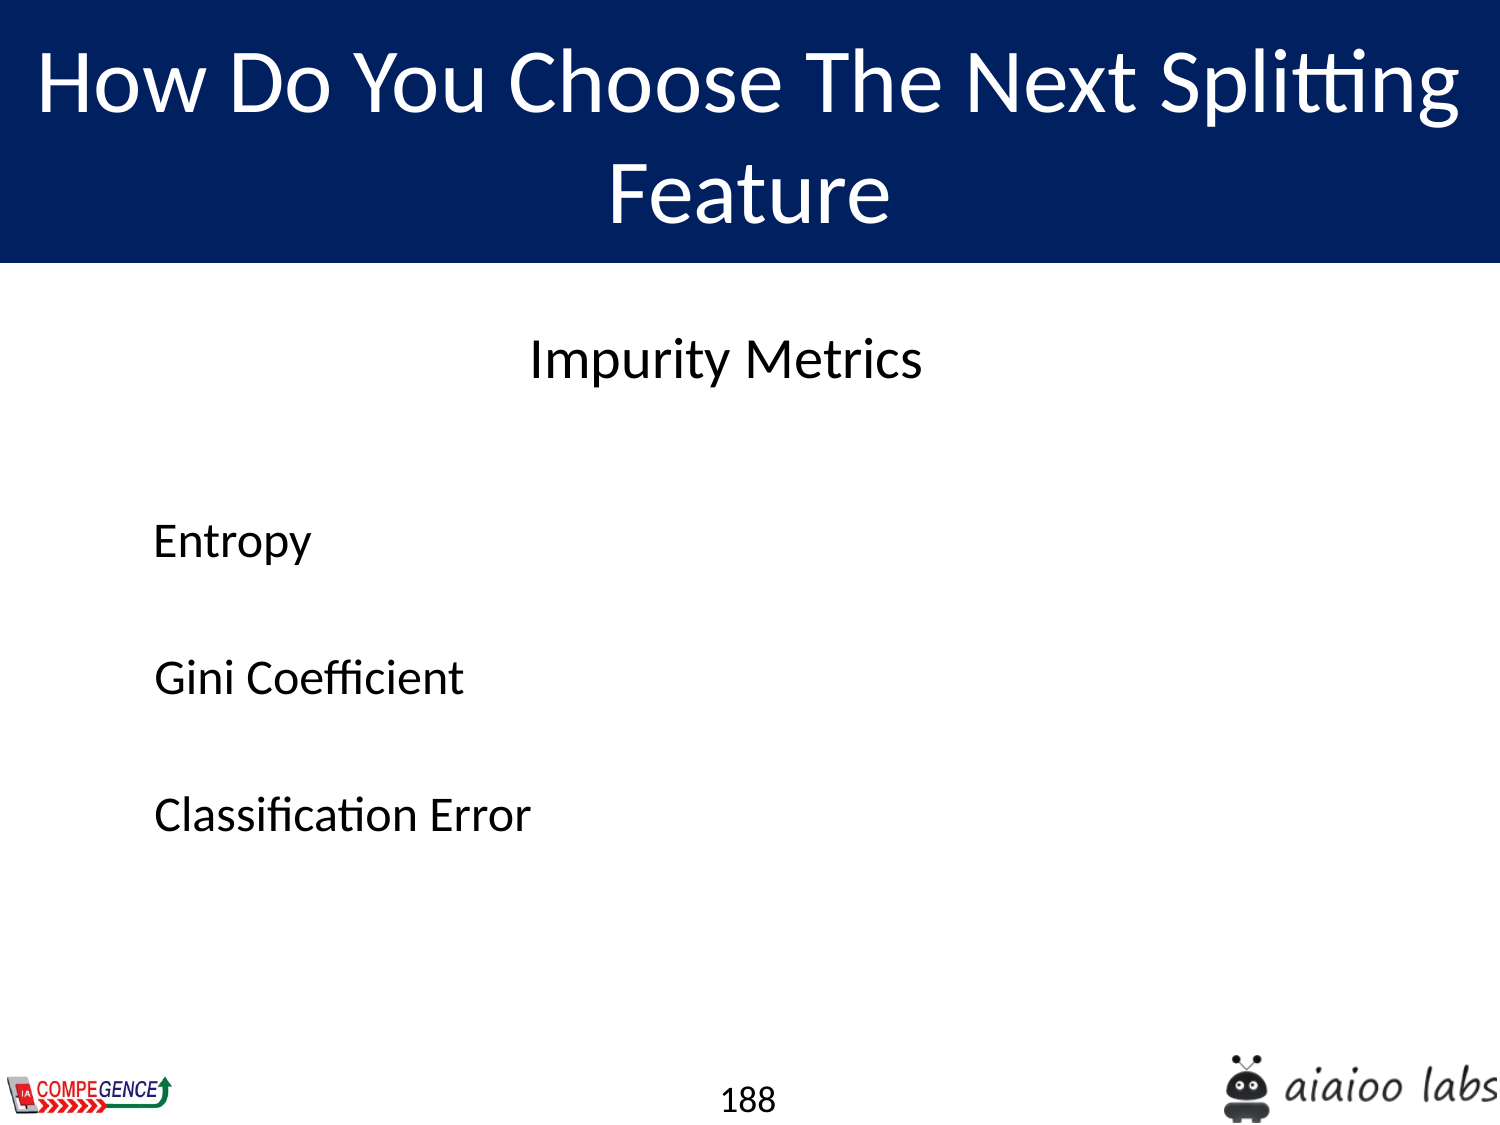

How Do You Choose The Next Splitting Feature
Impurity Metrics
Entropy
Gini Coefficient
Classification Error